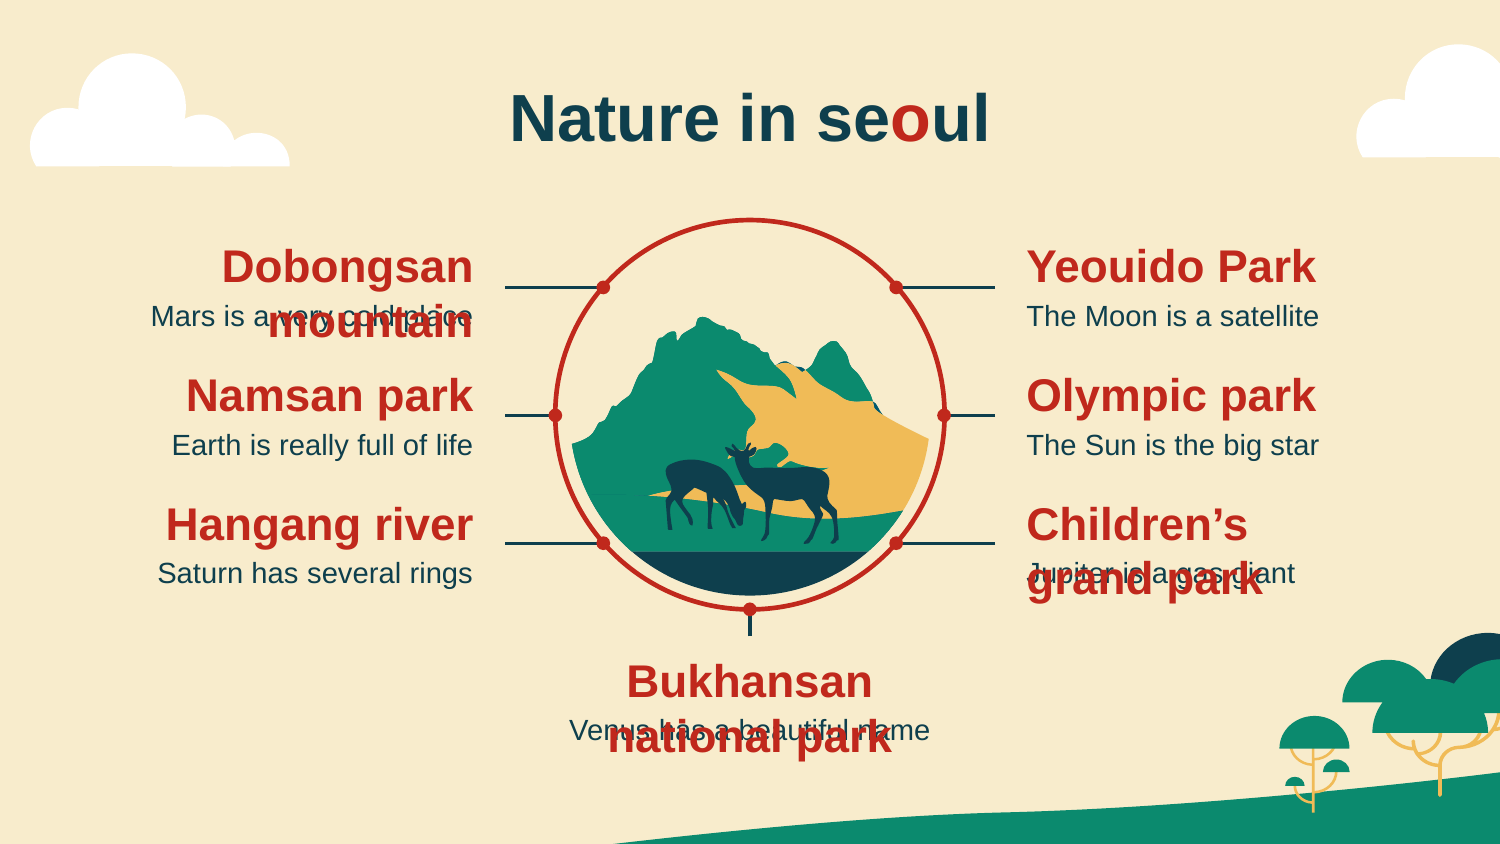

# Nature in seoul

Dobongsan mountain
Yeouido Park

Mars is a very cold place
The Moon is a satellite

Namsan park
Olympic park

Earth is really full of life
The Sun is the big star

Hangang river
Children’s grand park

Saturn has several rings
Jupiter is a gas giant

Bukhansan national park
Venus has a beautiful name